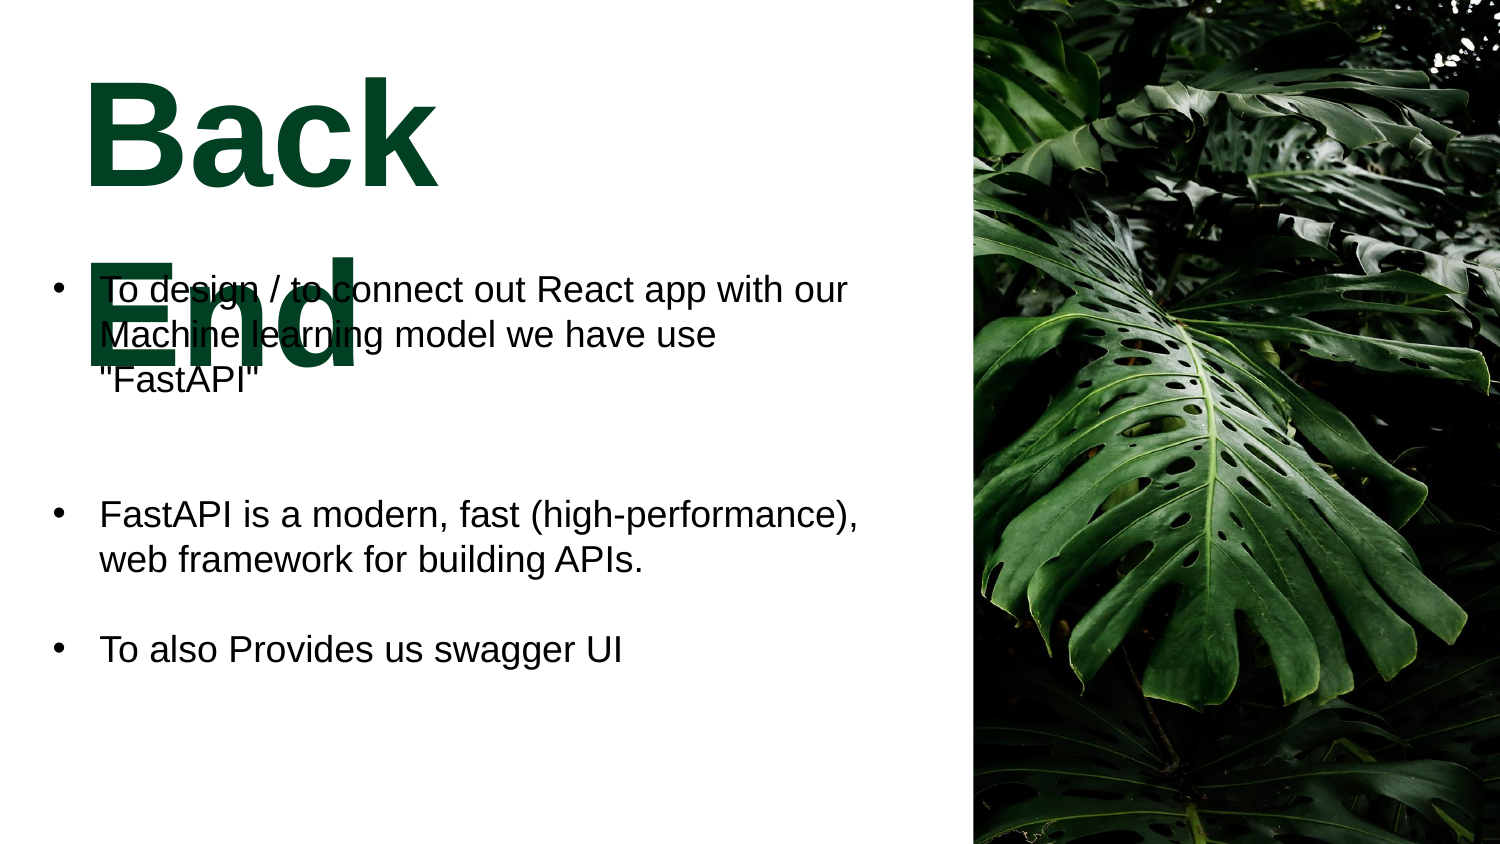

# Back End
To design / to connect out React app with our Machine learning model we have use "FastAPI"

FastAPI is a modern, fast (high-performance), web framework for building APIs.

To also Provides us swagger UI